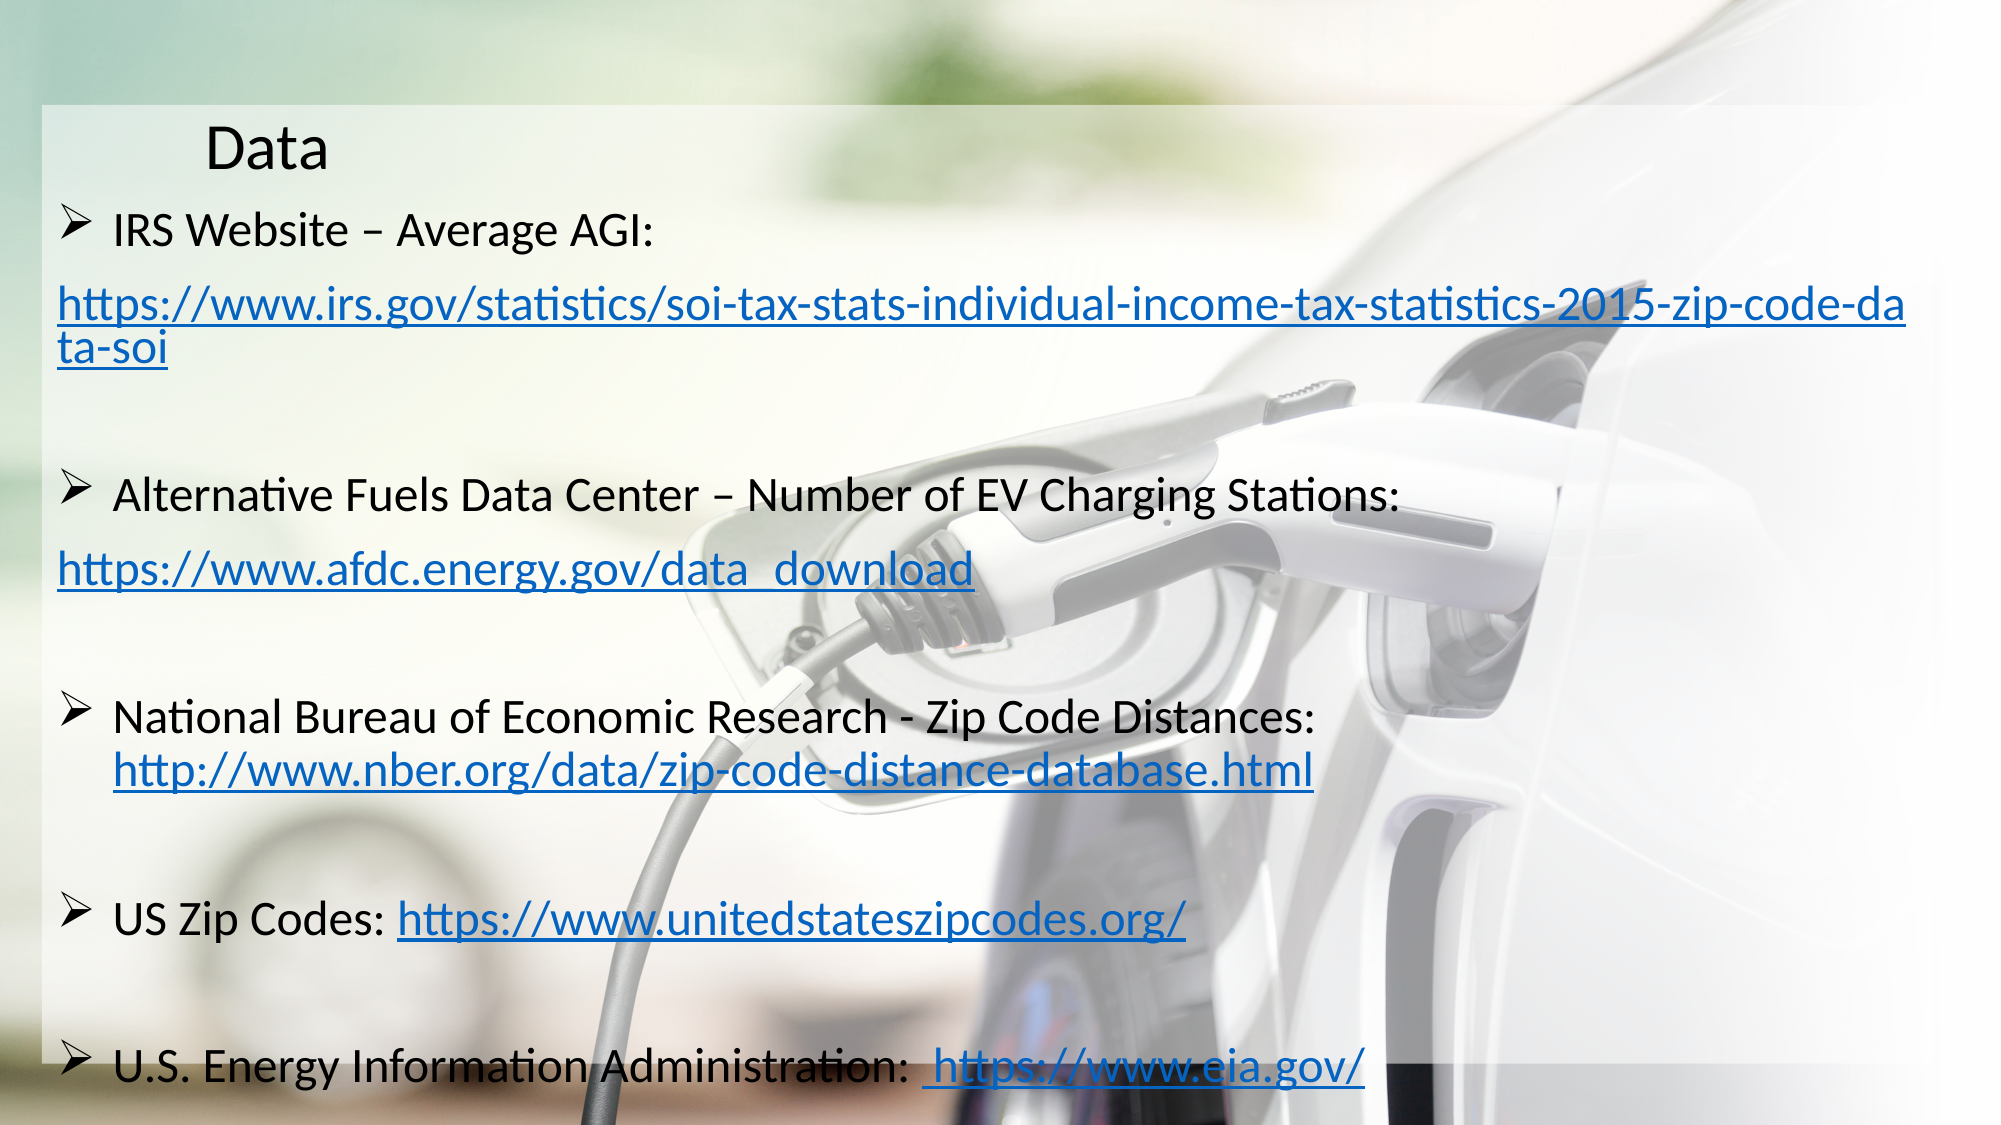

Data
IRS Website – Average AGI:
https://www.irs.gov/statistics/soi-tax-stats-individual-income-tax-statistics-2015-zip-code-data-soi

Alternative Fuels Data Center – Number of EV Charging Stations:
https://www.afdc.energy.gov/data_download

National Bureau of Economic Research - Zip Code Distances: http://www.nber.org/data/zip-code-distance-database.html

US Zip Codes: https://www.unitedstateszipcodes.org/

U.S. Energy Information Administration:  https://www.eia.gov/